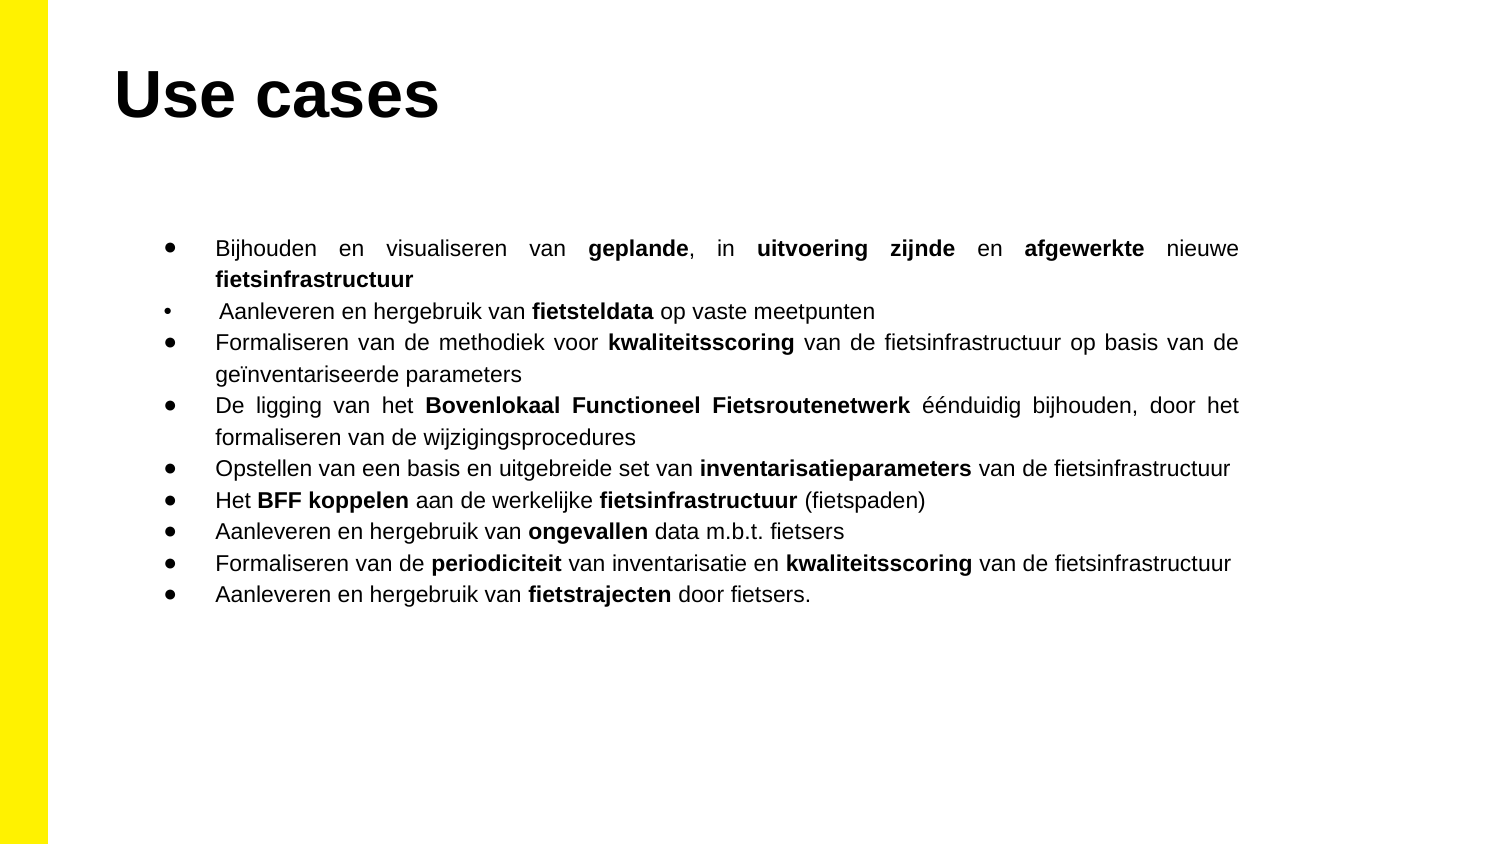

Use cases
Bijhouden en visualiseren van geplande, in uitvoering zijnde en afgewerkte nieuwe fietsinfrastructuur
 Aanleveren en hergebruik van fietsteldata op vaste meetpunten
Formaliseren van de methodiek voor kwaliteitsscoring van de fietsinfrastructuur op basis van de geïnventariseerde parameters
De ligging van het Bovenlokaal Functioneel Fietsroutenetwerk éénduidig bijhouden, door het formaliseren van de wijzigingsprocedures
Opstellen van een basis en uitgebreide set van inventarisatieparameters van de fietsinfrastructuur
Het BFF koppelen aan de werkelijke fietsinfrastructuur (fietspaden)
Aanleveren en hergebruik van ongevallen data m.b.t. fietsers
Formaliseren van de periodiciteit van inventarisatie en kwaliteitsscoring van de fietsinfrastructuur
Aanleveren en hergebruik van fietstrajecten door fietsers.